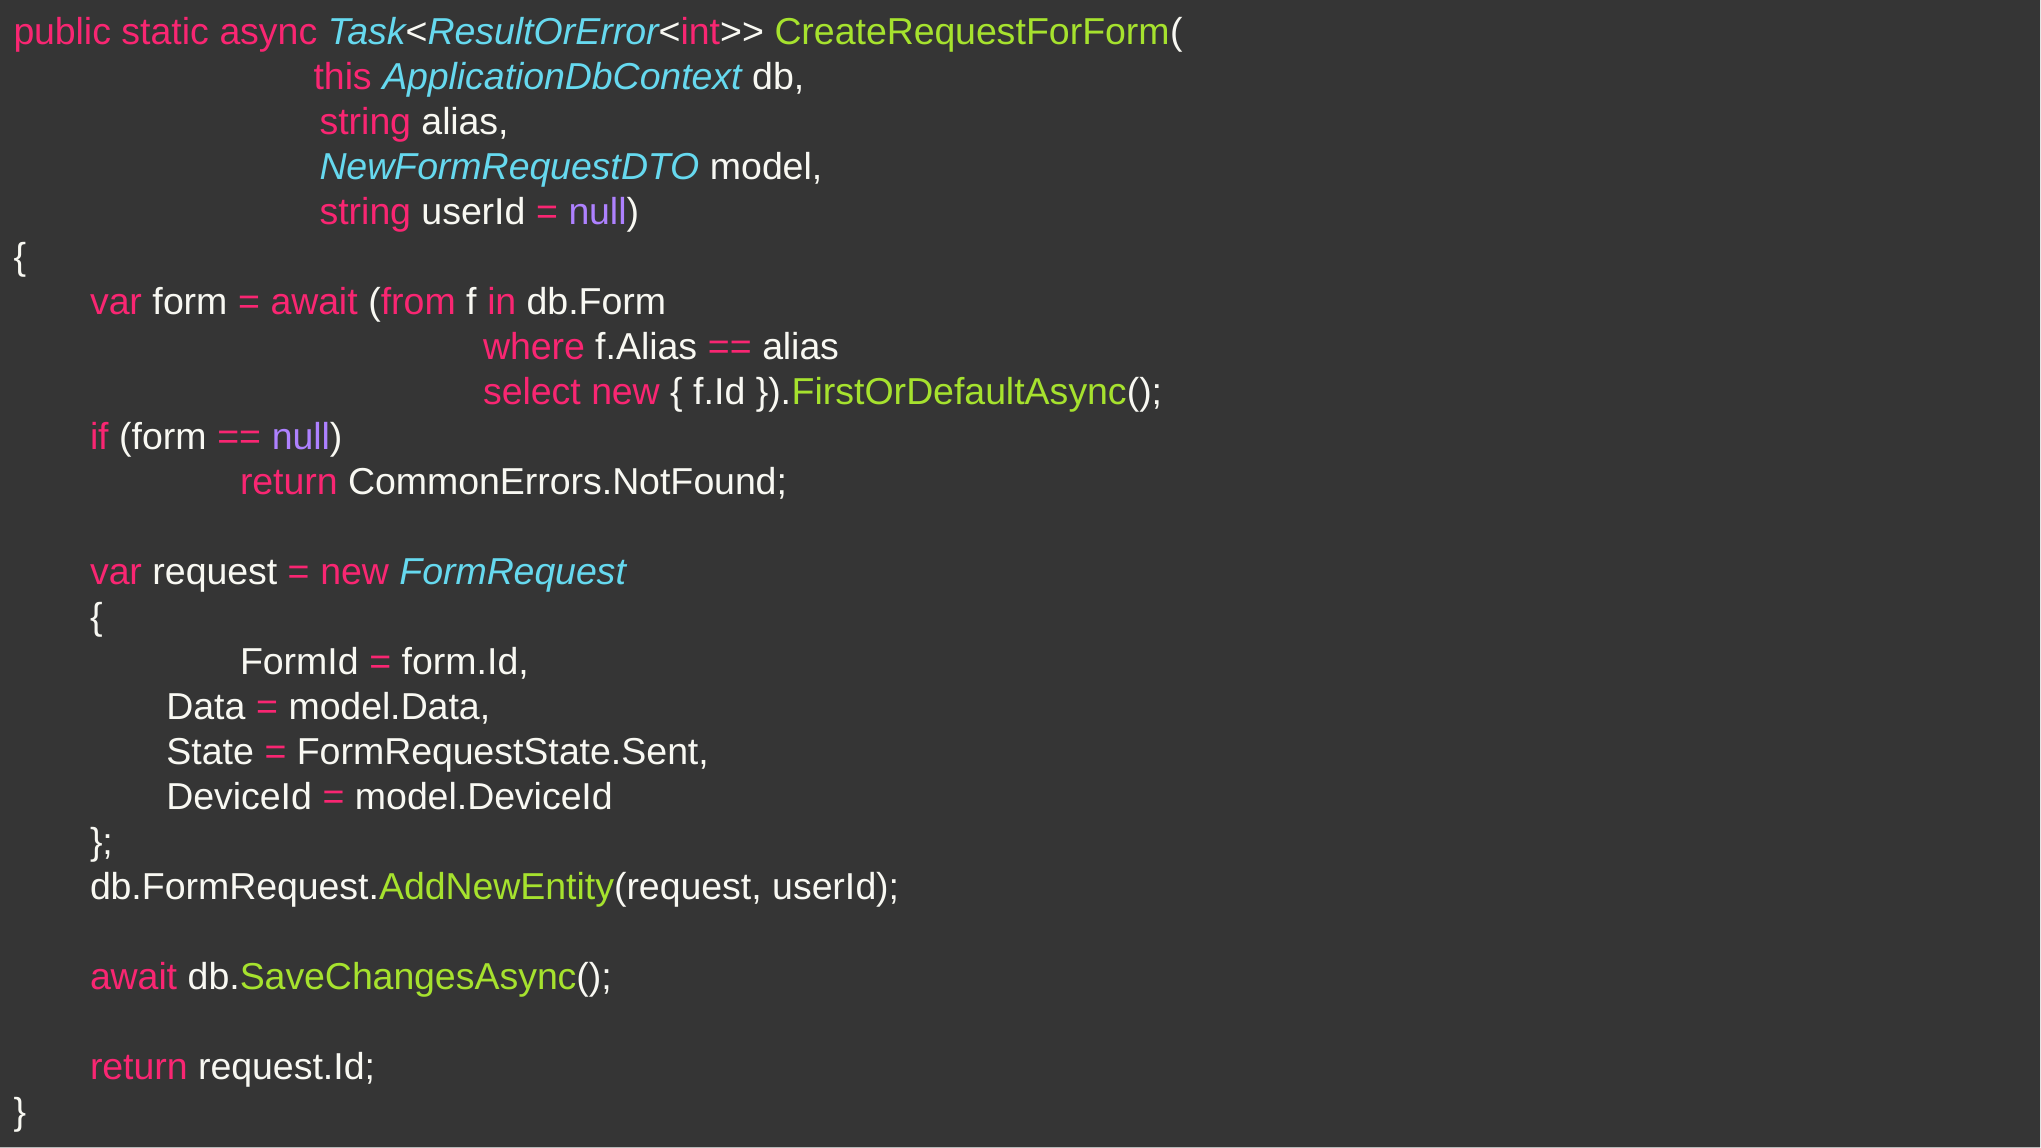

public static async Task<ResultOrError<int>> CreateRequestForForm(
		this ApplicationDbContext db,
string alias,
NewFormRequestDTO model,
string userId = null)
{
var form = await (from f in db.Form
 where f.Alias == alias
 select new { f.Id }).FirstOrDefaultAsync();
if (form == null)
	return CommonErrors.NotFound;
var request = new FormRequest
{
	FormId = form.Id,
Data = model.Data,
State = FormRequestState.Sent,
DeviceId = model.DeviceId
};
db.FormRequest.AddNewEntity(request, userId);
await db.SaveChangesAsync();
return request.Id;
}